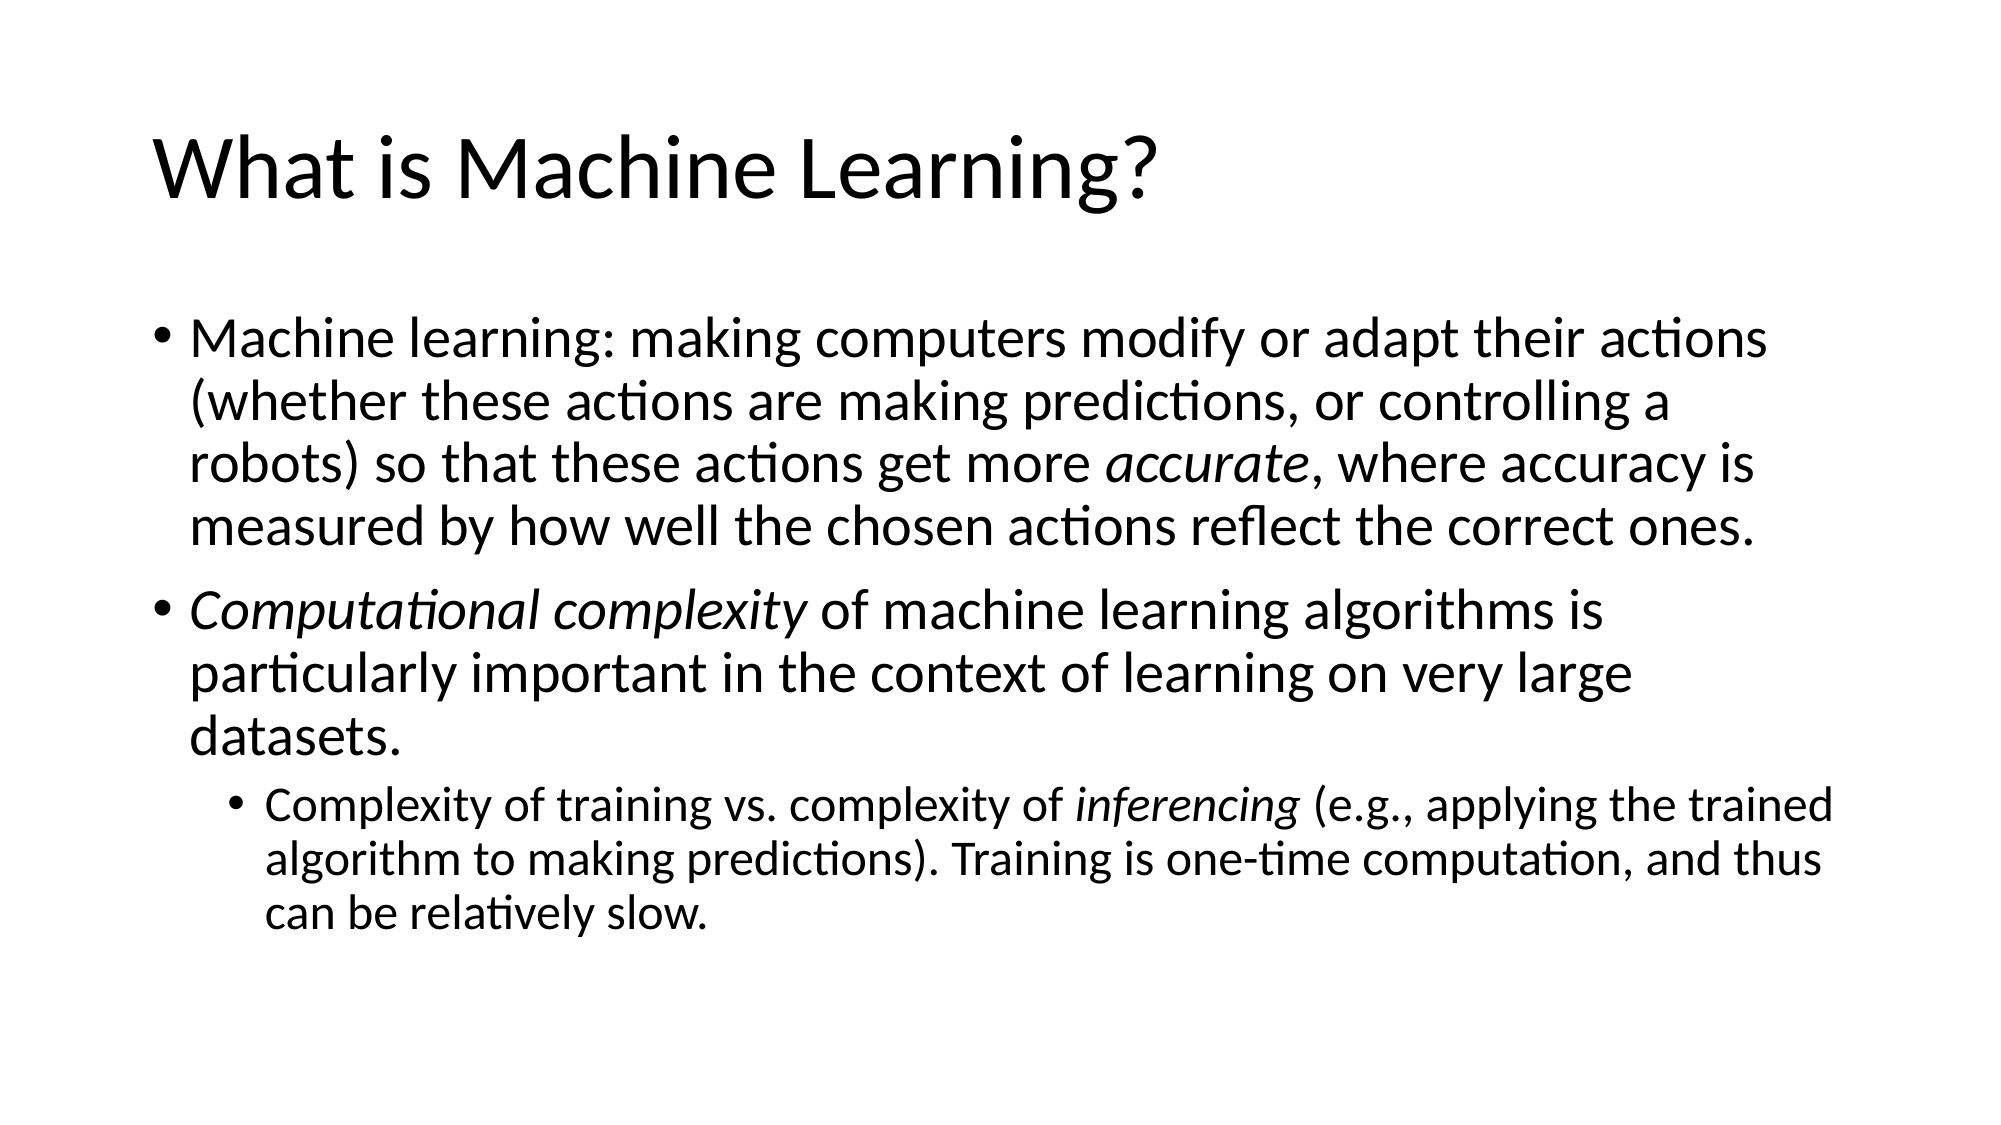

# What is Machine Learning?
Machine learning: making computers modify or adapt their actions (whether these actions are making predictions, or controlling a robots) so that these actions get more accurate, where accuracy is measured by how well the chosen actions reflect the correct ones.
Computational complexity of machine learning algorithms is particularly important in the context of learning on very large datasets.
Complexity of training vs. complexity of inferencing (e.g., applying the trained algorithm to making predictions). Training is one-time computation, and thus can be relatively slow.